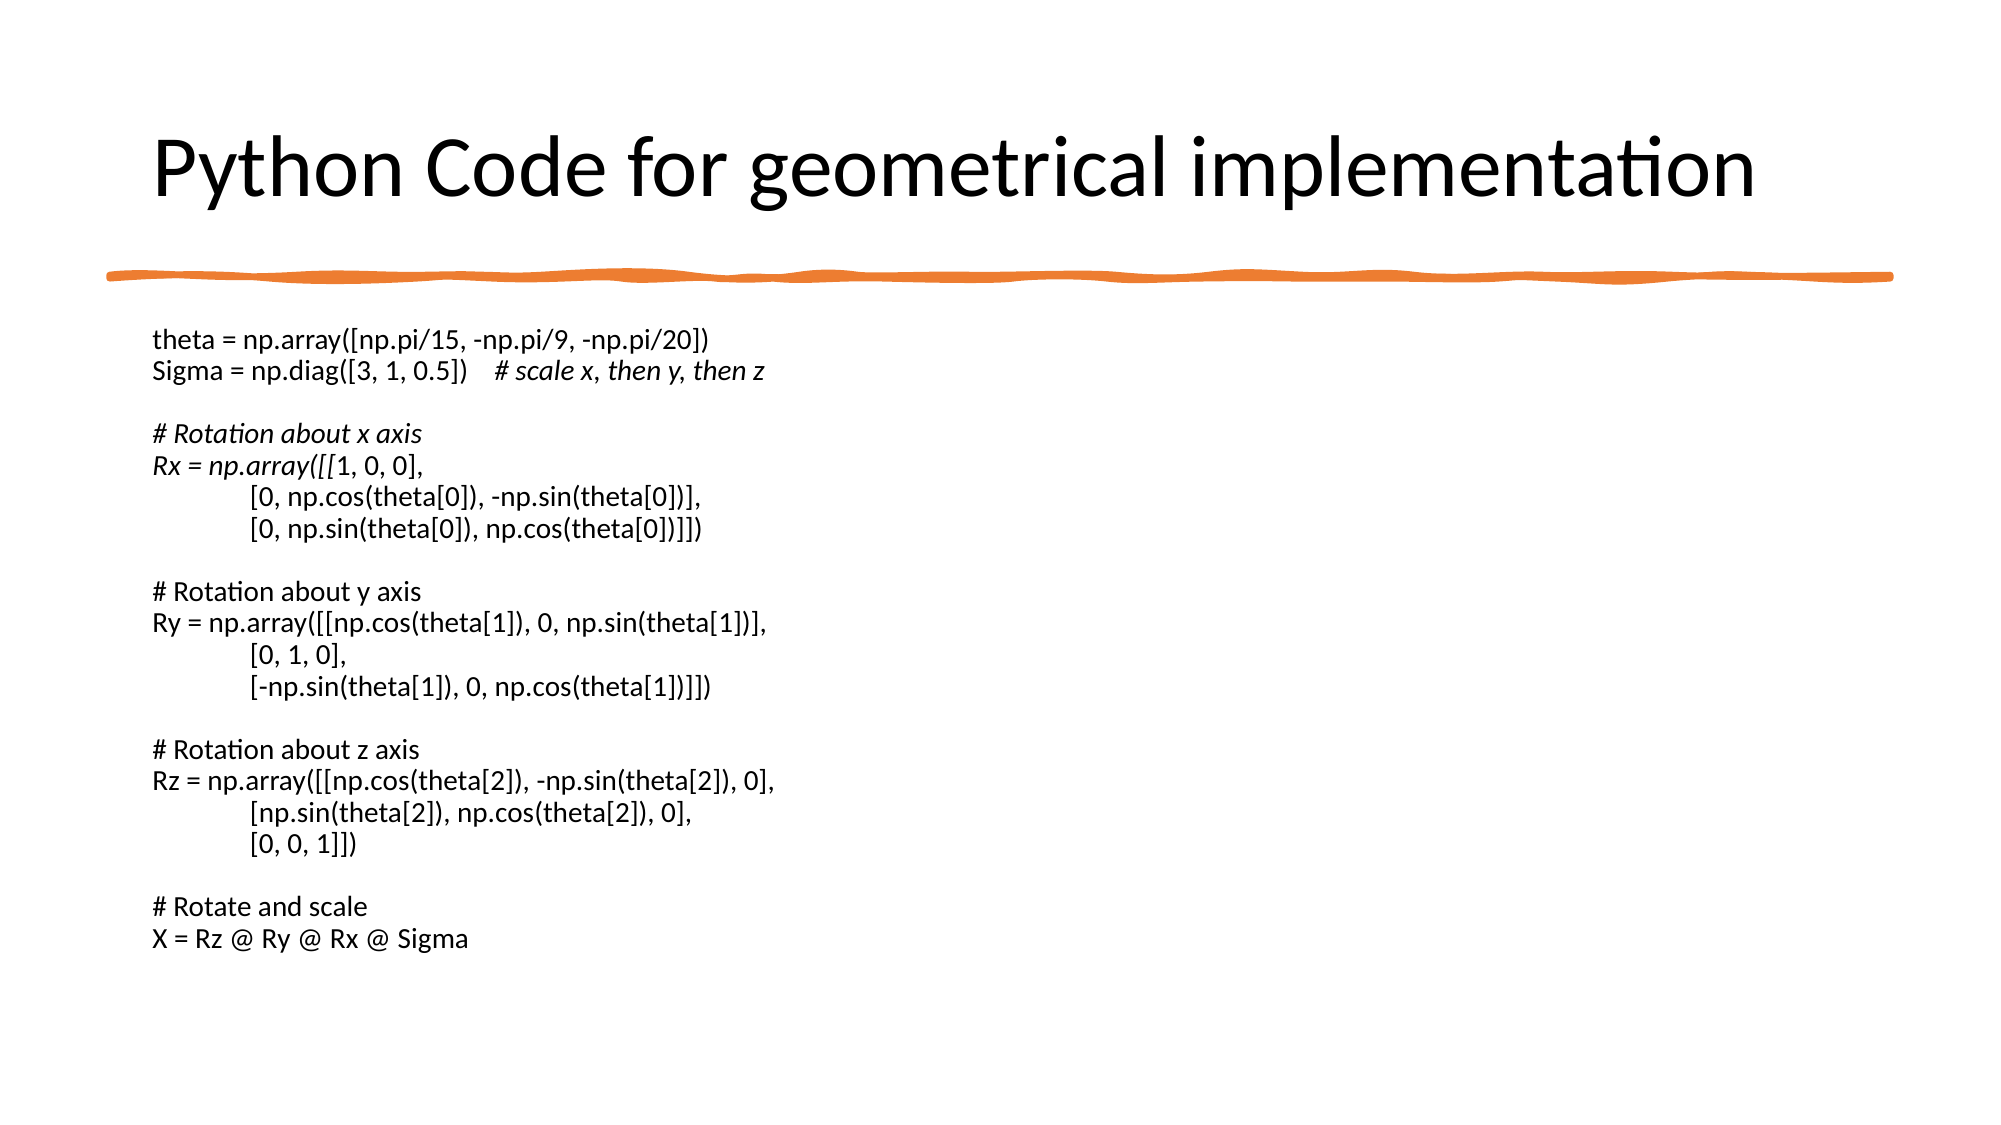

Python Code for geometrical implementation

theta = np.array([np.pi/15, -np.pi/9, -np.pi/20])
Sigma = np.diag([3, 1, 0.5])    # scale x, then y, then z
# Rotation about x axis
Rx = np.array([[1, 0, 0],
               [0, np.cos(theta[0]), -np.sin(theta[0])],
               [0, np.sin(theta[0]), np.cos(theta[0])]])
# Rotation about y axis
Ry = np.array([[np.cos(theta[1]), 0, np.sin(theta[1])],
               [0, 1, 0],
               [-np.sin(theta[1]), 0, np.cos(theta[1])]])
# Rotation about z axis
Rz = np.array([[np.cos(theta[2]), -np.sin(theta[2]), 0],
               [np.sin(theta[2]), np.cos(theta[2]), 0],
               [0, 0, 1]])
# Rotate and scale
X = Rz @ Ry @ Rx @ Sigma